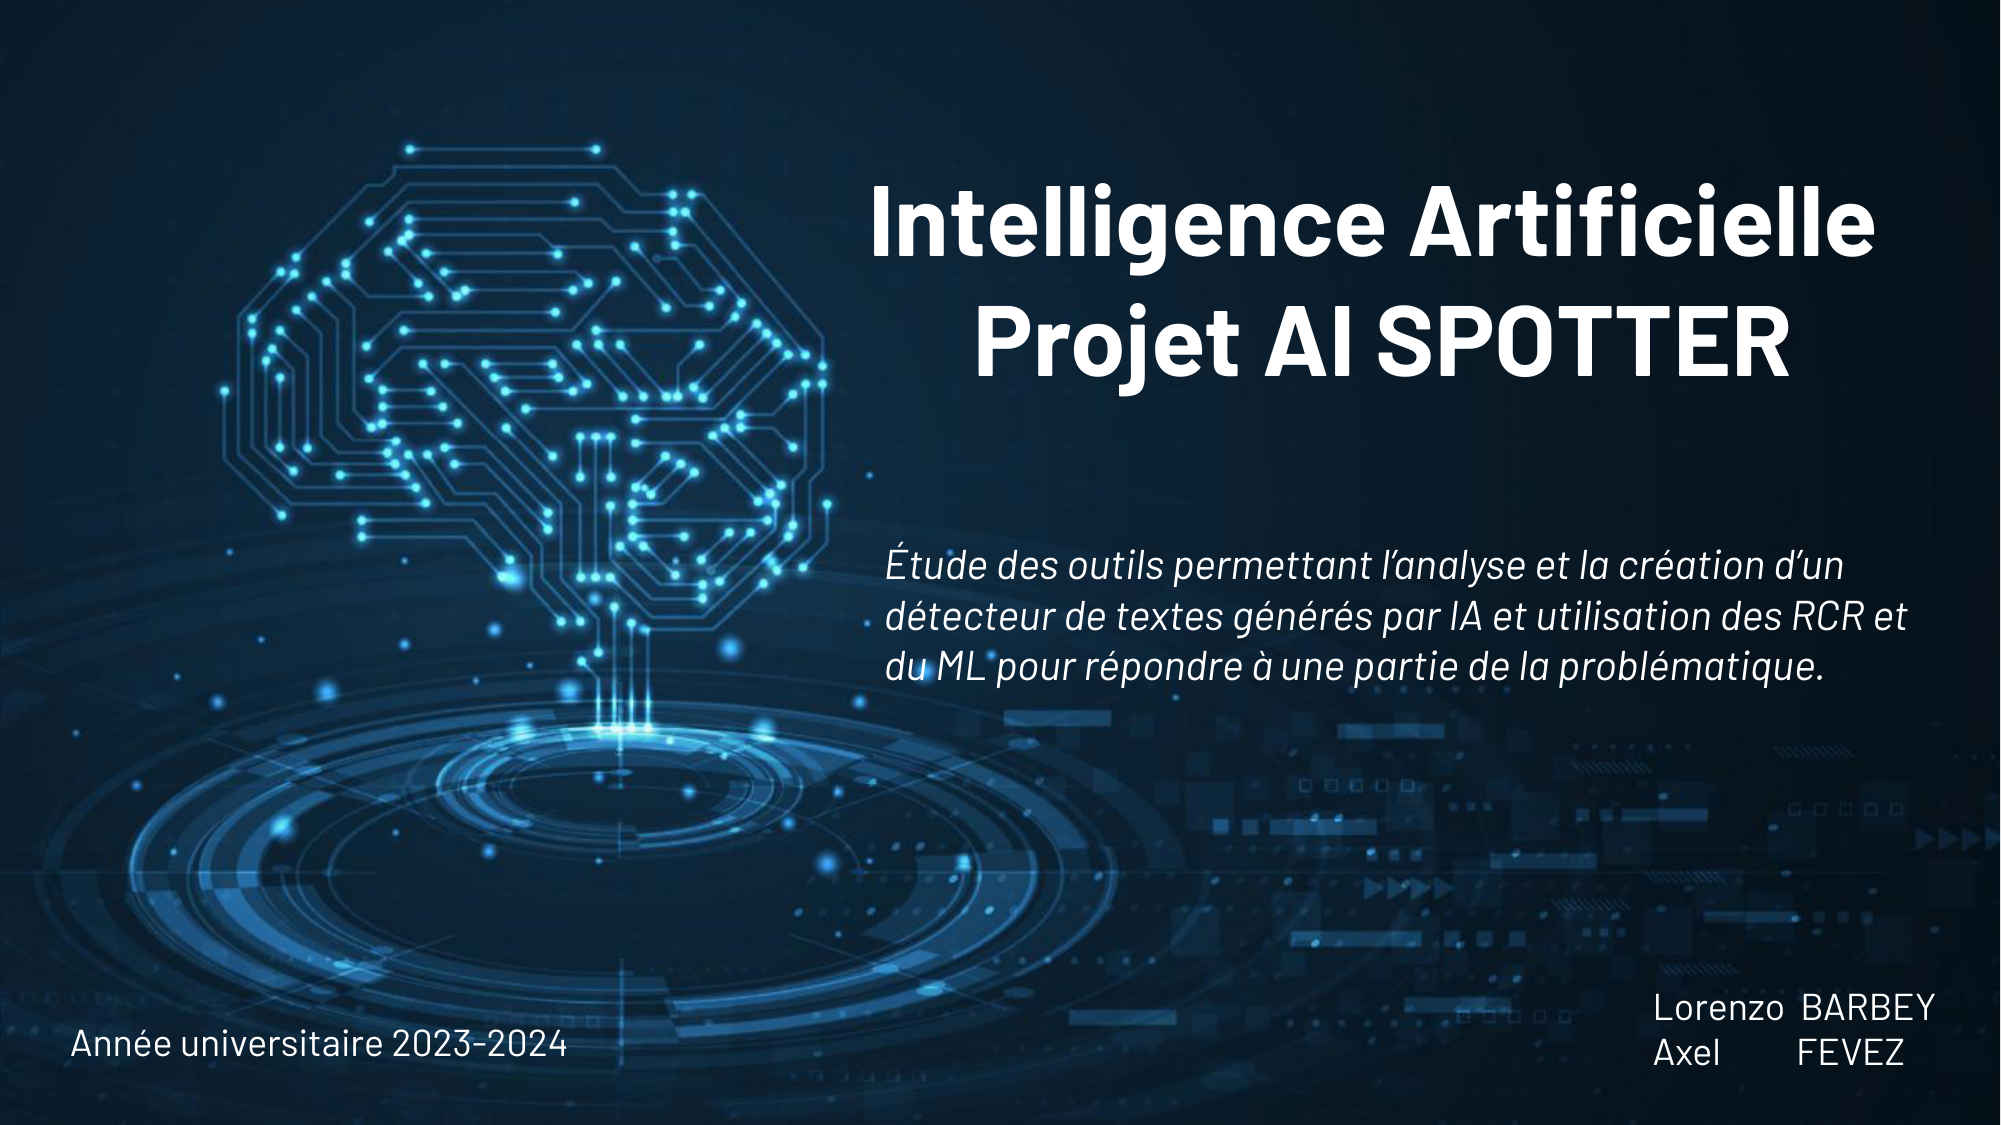

Intelligence Artificielle
Projet AI SPOTTER
Étude des outils permettant l’analyse et la création d’un détecteur de textes générés par IA et utilisation des RCR et du ML pour répondre à une partie de la problématique.
Lorenzo  BARBEY
Axel          FEVEZ
Année universitaire 2023-2024